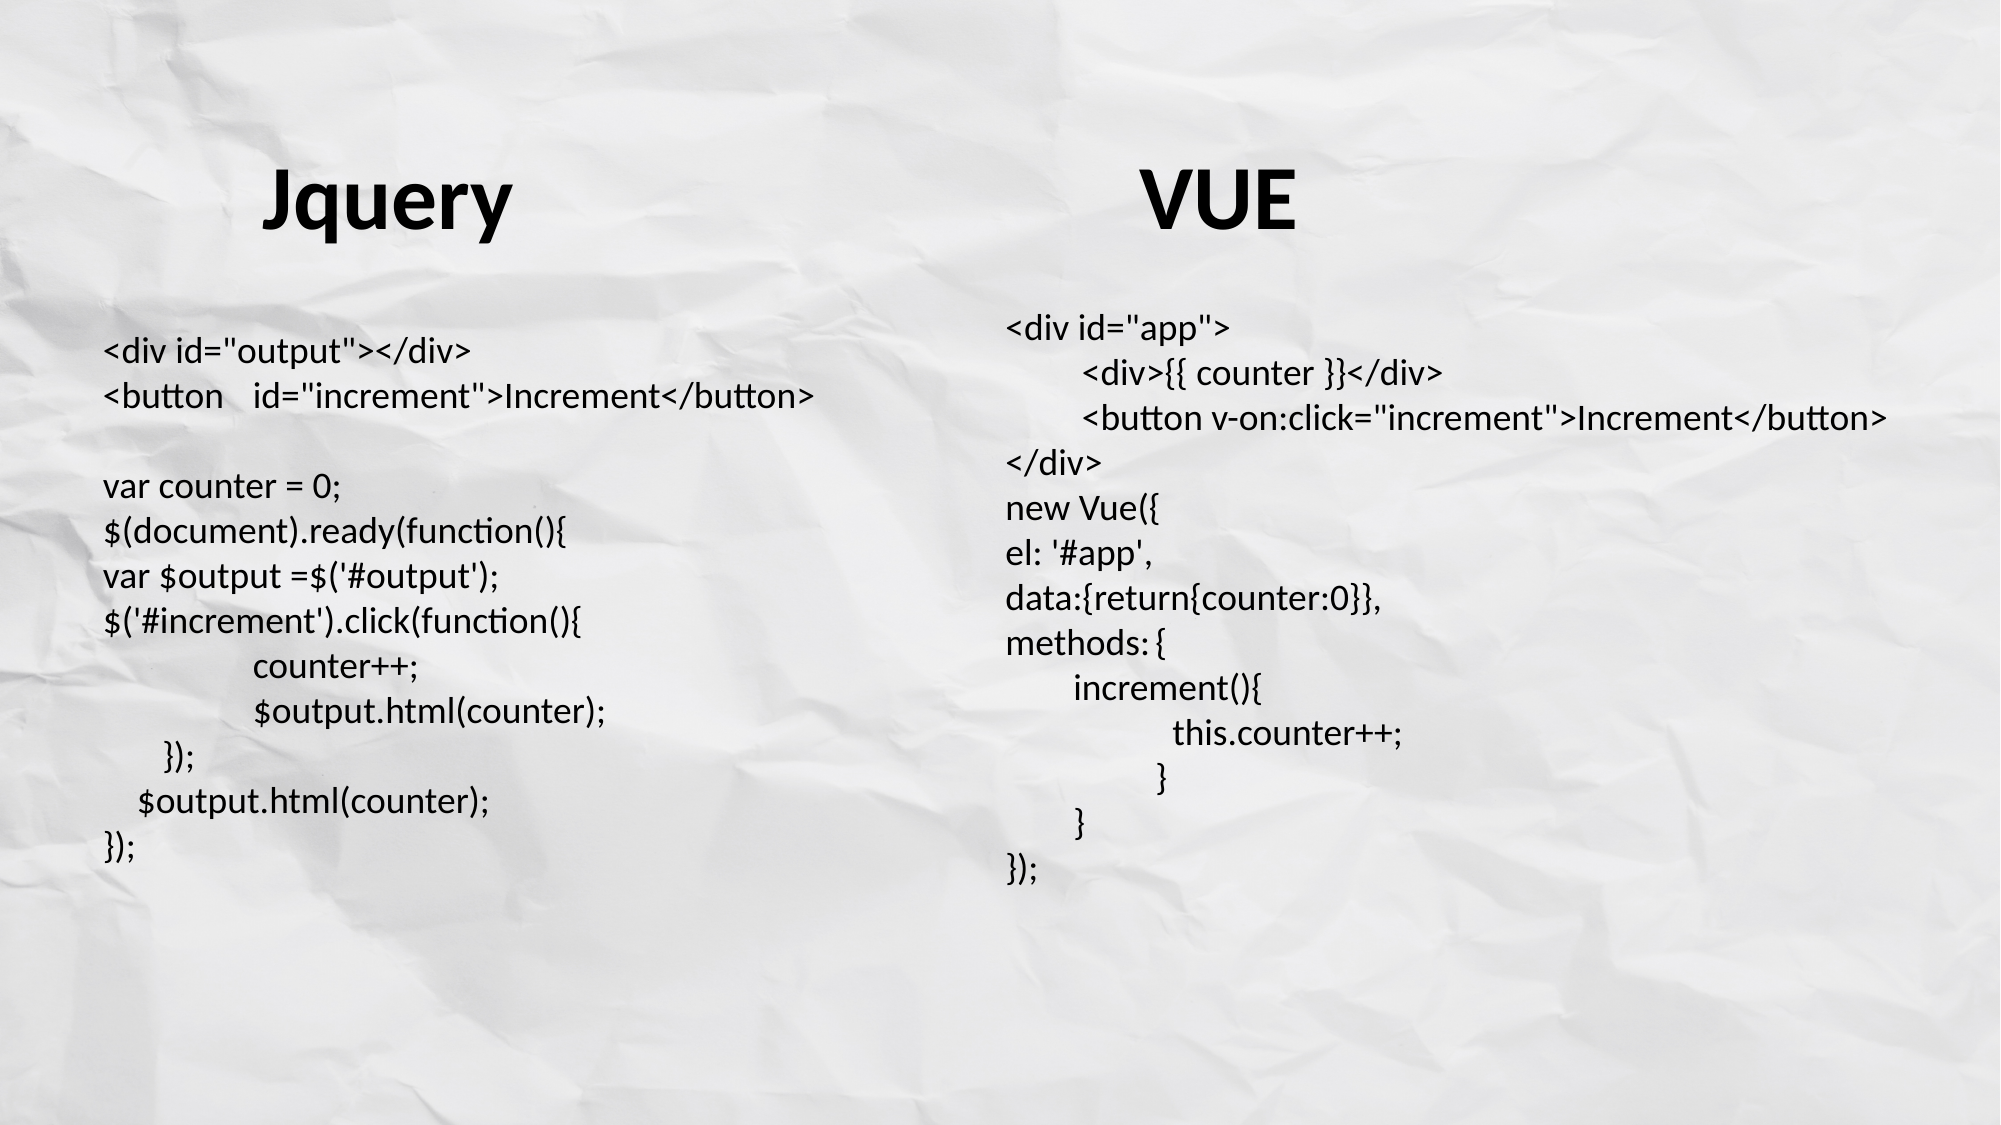

Jquery
VUE
<div id="app">
         <div>{{ counter }}</div>
         <button v-on:click="increment">Increment</button>
</div>
new Vue({
el: '#app',
data:{return{counter:0}},
methods:	{
        increment(){
	  this.counter++;
	}
        }
});
<div id="output"></div>
<button	id="increment">Increment</button>

var counter = 0;
$(document).ready(function(){
var $output =$('#output');
$('#increment').click(function(){
	counter++;
	$output.html(counter);
       });
    $output.html(counter);
});